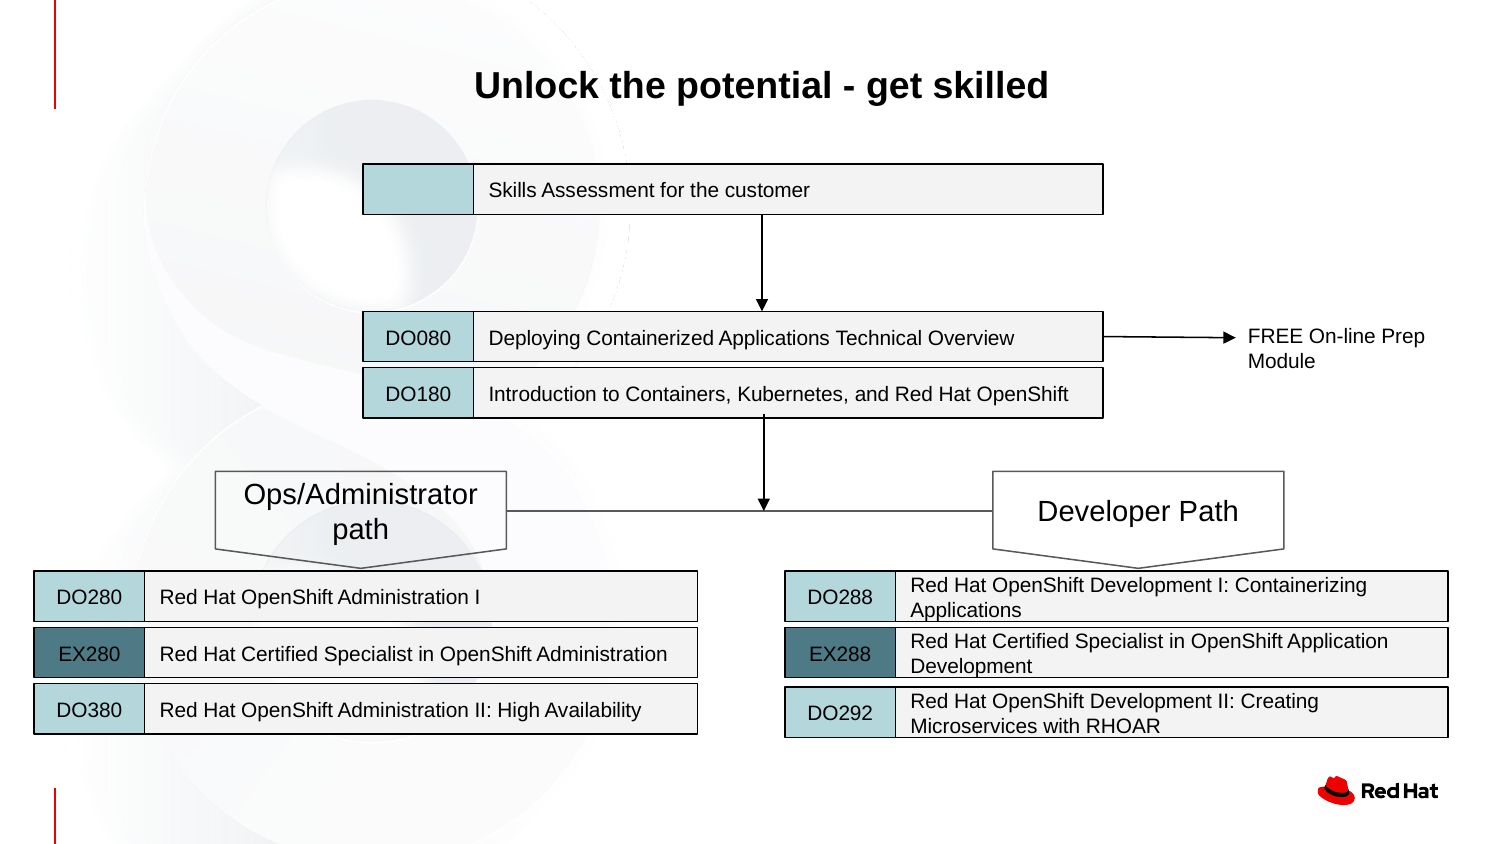

Unlock the potential - get skilled

Skills Assessment for the customer
FREE On-line Prep Module
DO080
Deploying Containerized Applications Technical Overview
DO180
Introduction to Containers, Kubernetes, and Red Hat OpenShift
Ops/Administrator
path
Developer Path
DO280
Red Hat OpenShift Administration I
DO288
Red Hat OpenShift Development I: Containerizing Applications
EX280
Red Hat Certified Specialist in OpenShift Administration
EX288
Red Hat Certified Specialist in OpenShift Application Development
DO380
Red Hat OpenShift Administration II: High Availability
DO292
Red Hat OpenShift Development II: Creating Microservices with RHOAR